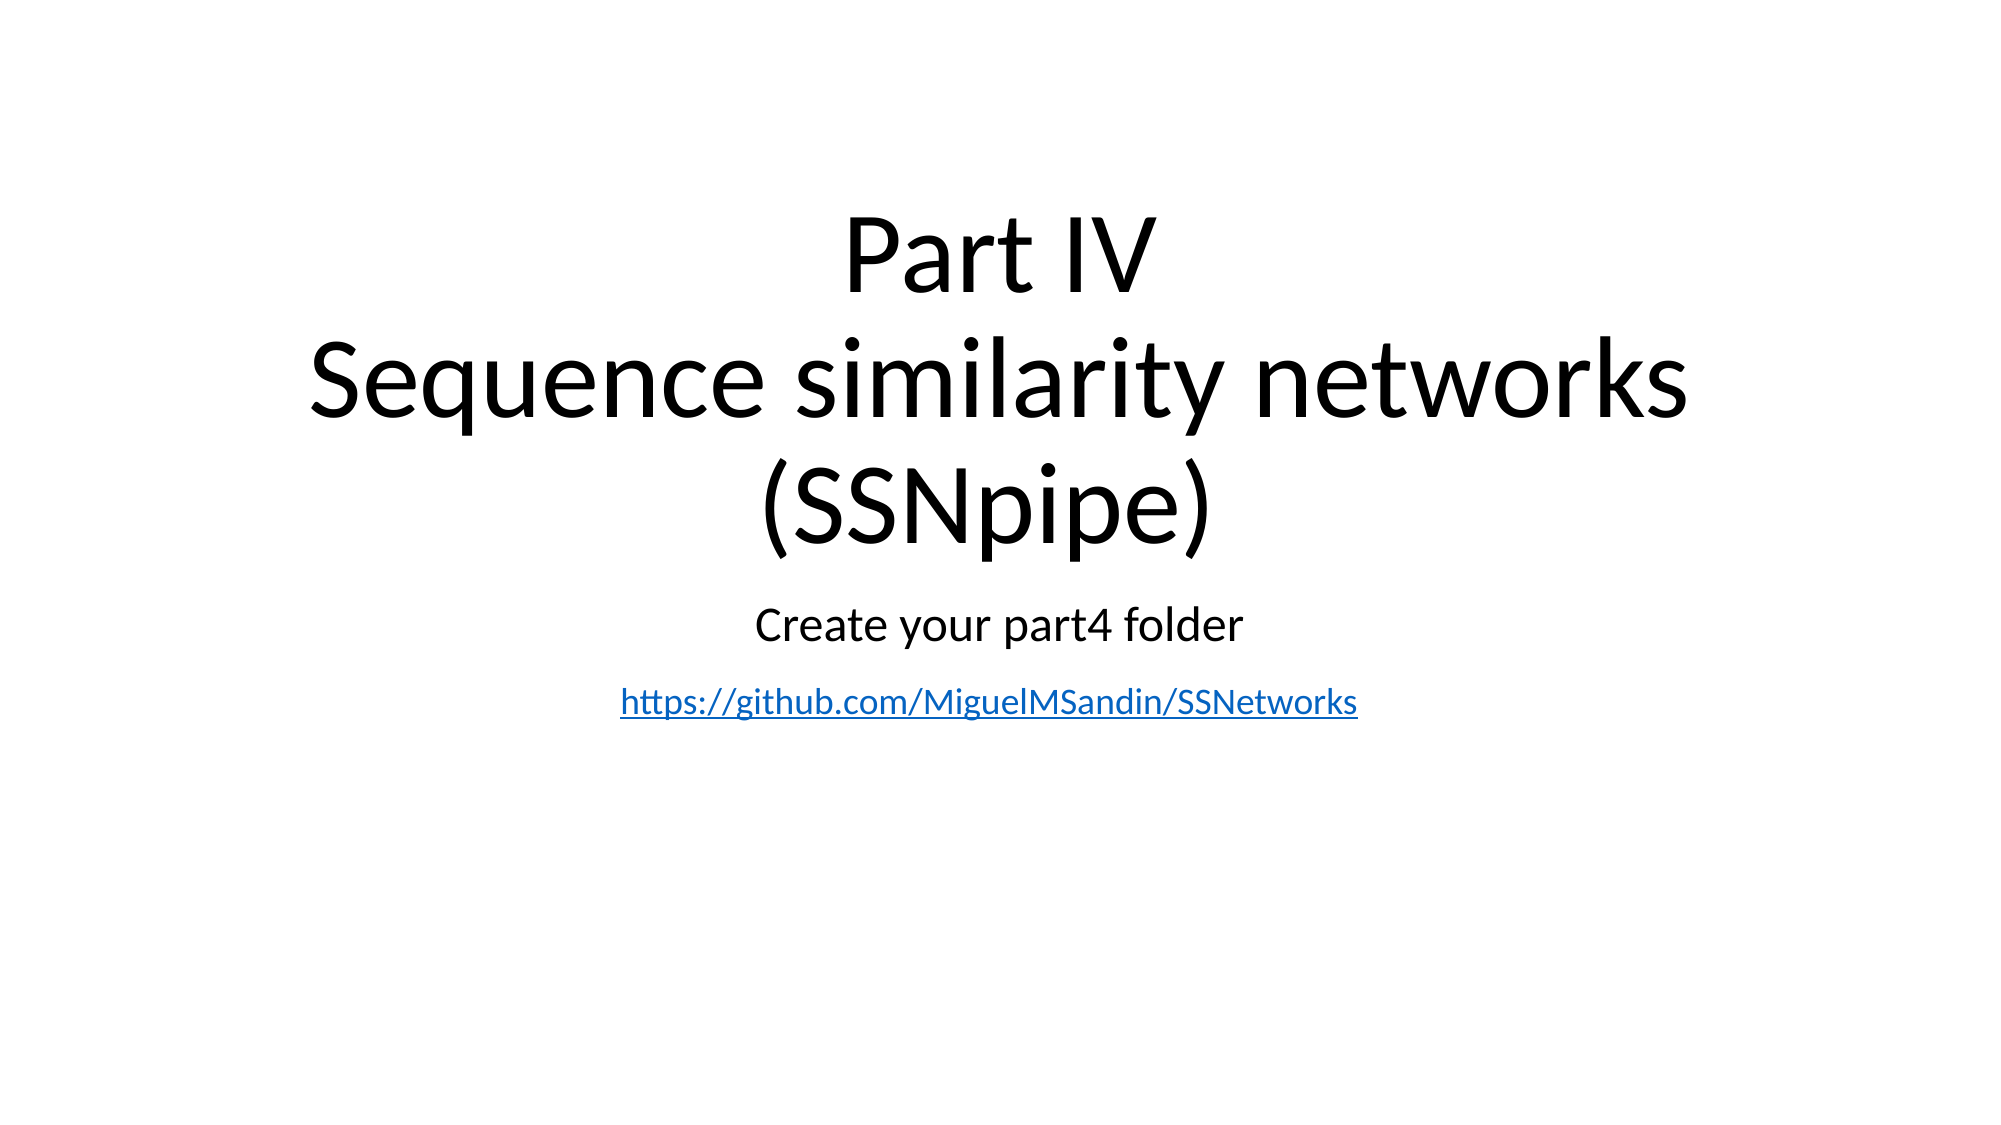

# Part IV Sequence similarity networks (SSNpipe)
Create your part4 folder

https://github.com/MiguelMSandin/SSNetworks